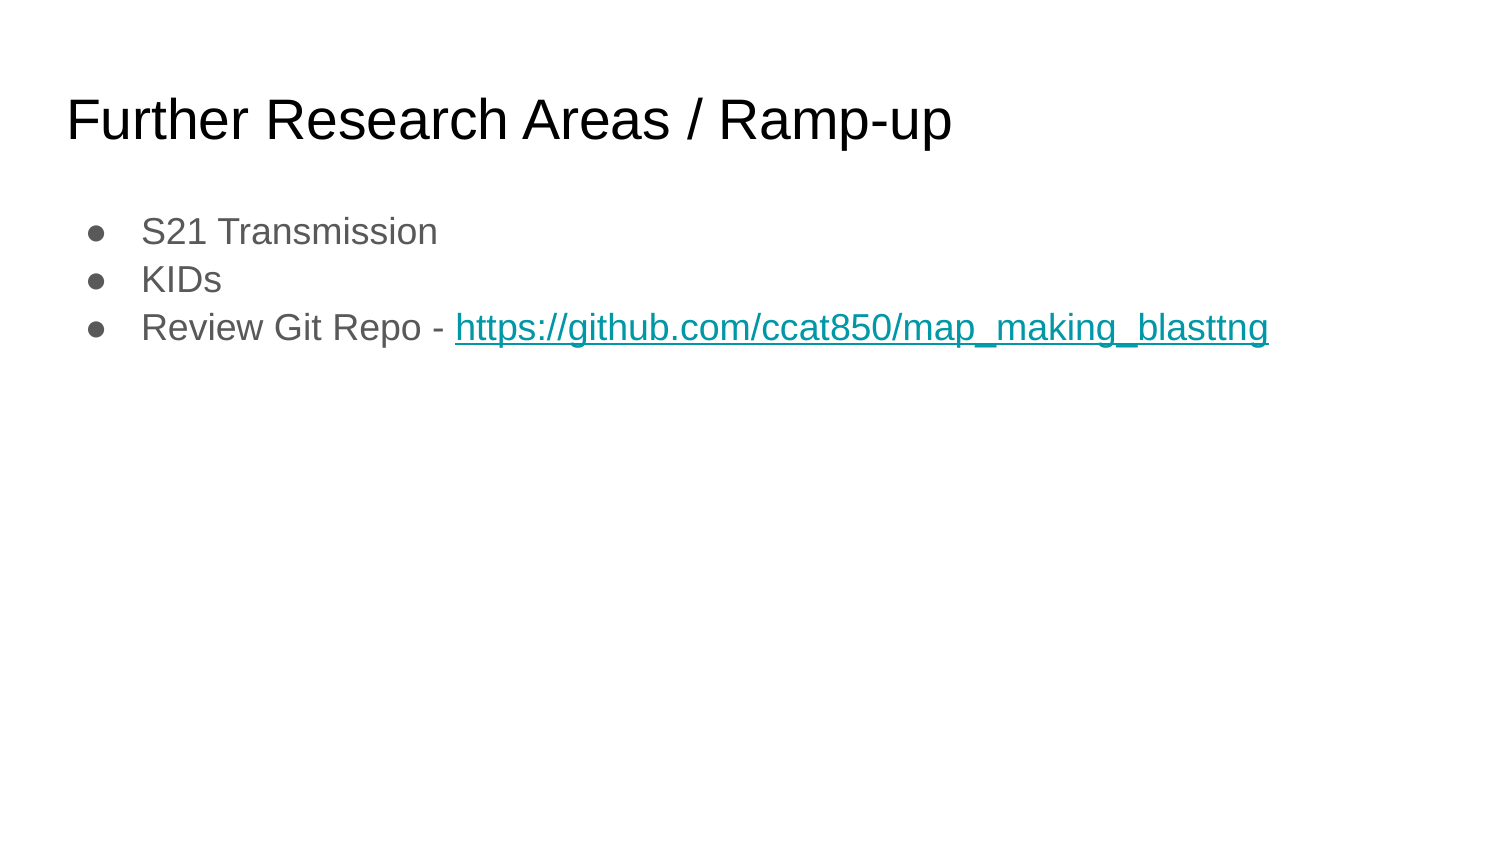

# Further Research Areas / Ramp-up
S21 Transmission
KIDs
Review Git Repo - https://github.com/ccat850/map_making_blasttng